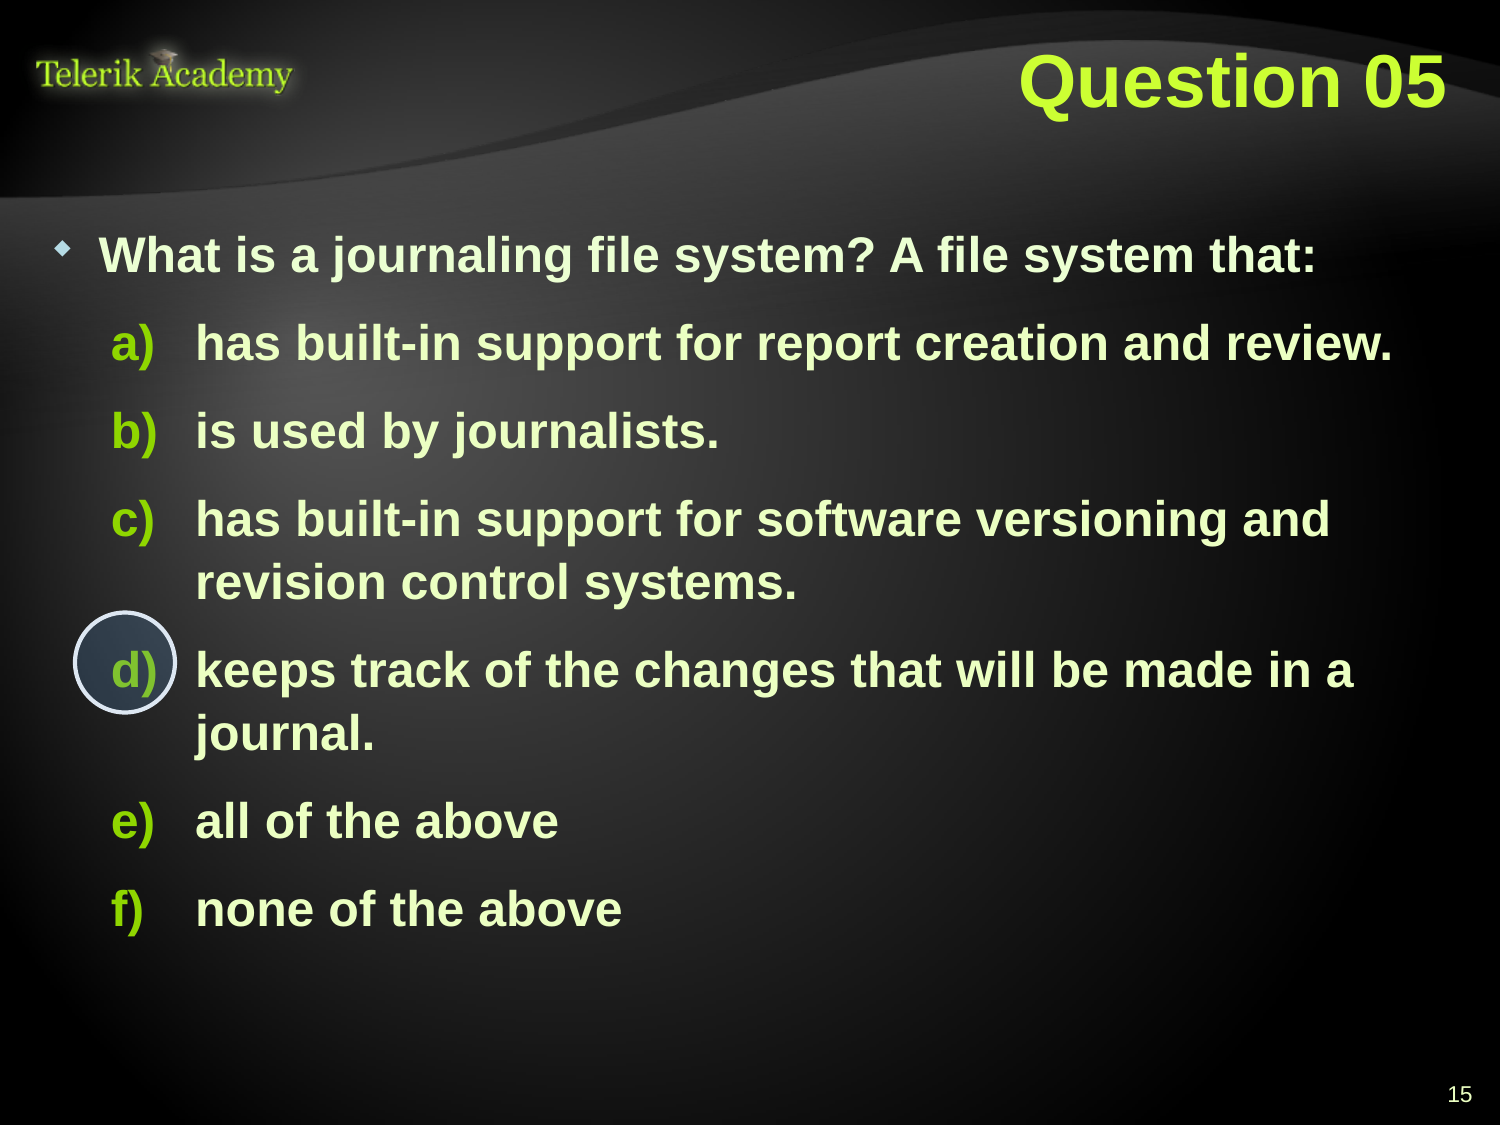

# Question 05
What is a journaling file system? A file system that:
has built-in support for report creation and review.
is used by journalists.
has built-in support for software versioning and revision control systems.
keeps track of the changes that will be made in a journal.
all of the above
none of the above

15